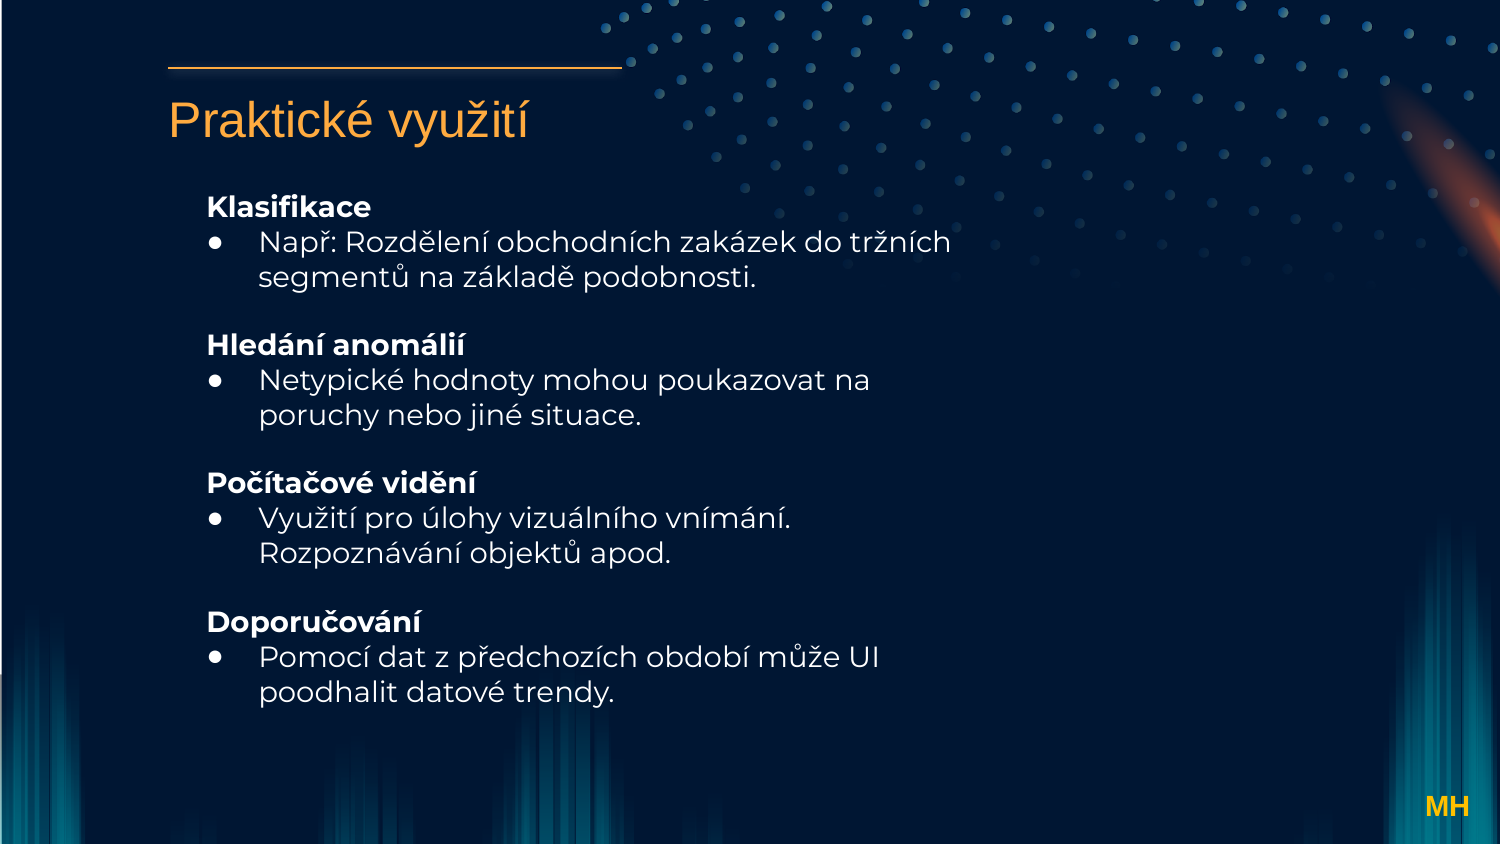

Praktické využití
Klasifikace
Např: Rozdělení obchodních zakázek do tržních segmentů na základě podobnosti.
Hledání anomálií
Netypické hodnoty mohou poukazovat na poruchy nebo jiné situace.
Počítačové vidění
Využití pro úlohy vizuálního vnímání. Rozpoznávání objektů apod.
Doporučování
Pomocí dat z předchozích období může UI poodhalit datové trendy.

MH